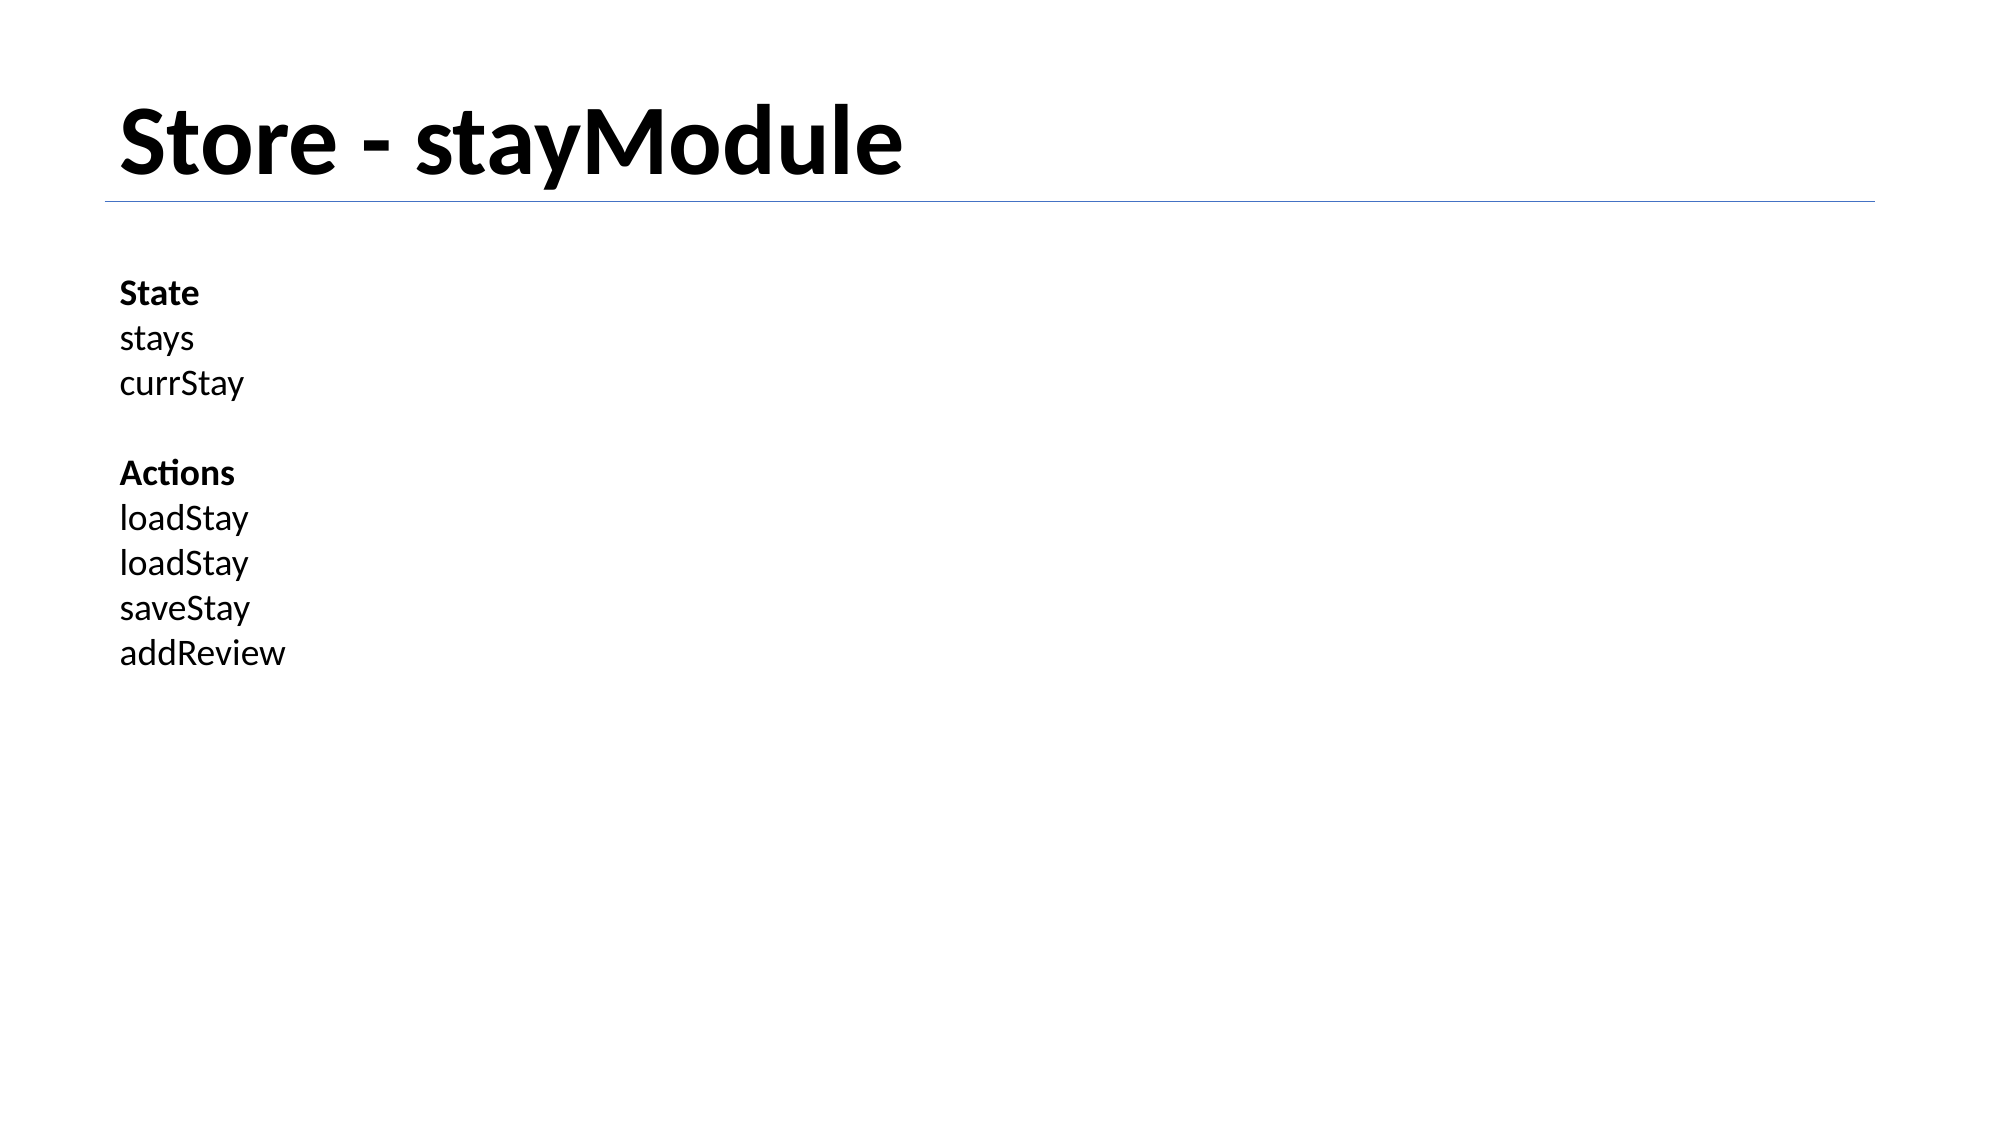

Store - stayModule
State
stays
currStay

Actions
loadStay
loadStay
saveStay
addReview